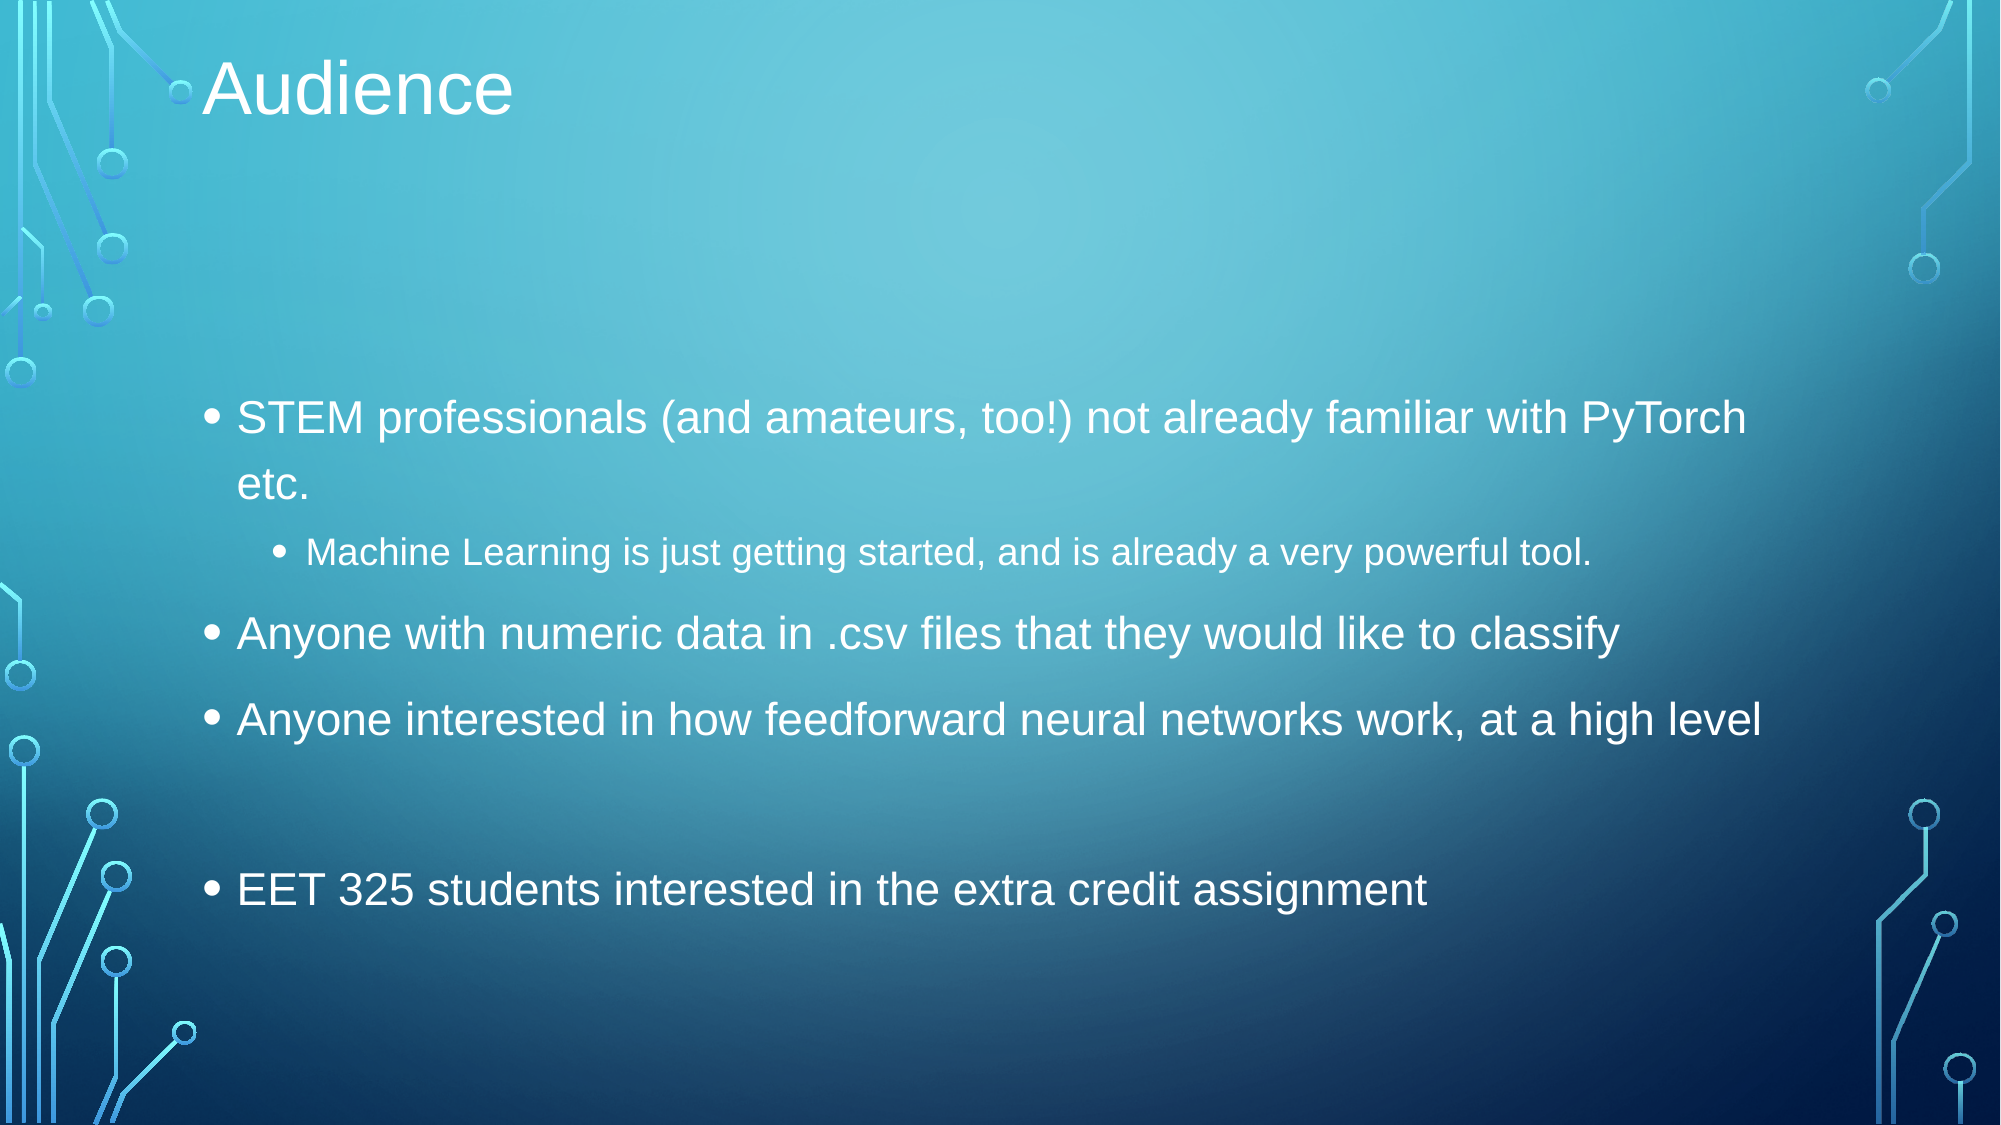

# Audience
STEM professionals (and amateurs, too!) not already familiar with PyTorch etc.
Machine Learning is just getting started, and is already a very powerful tool.
Anyone with numeric data in .csv files that they would like to classify
Anyone interested in how feedforward neural networks work, at a high level

EET 325 students interested in the extra credit assignment